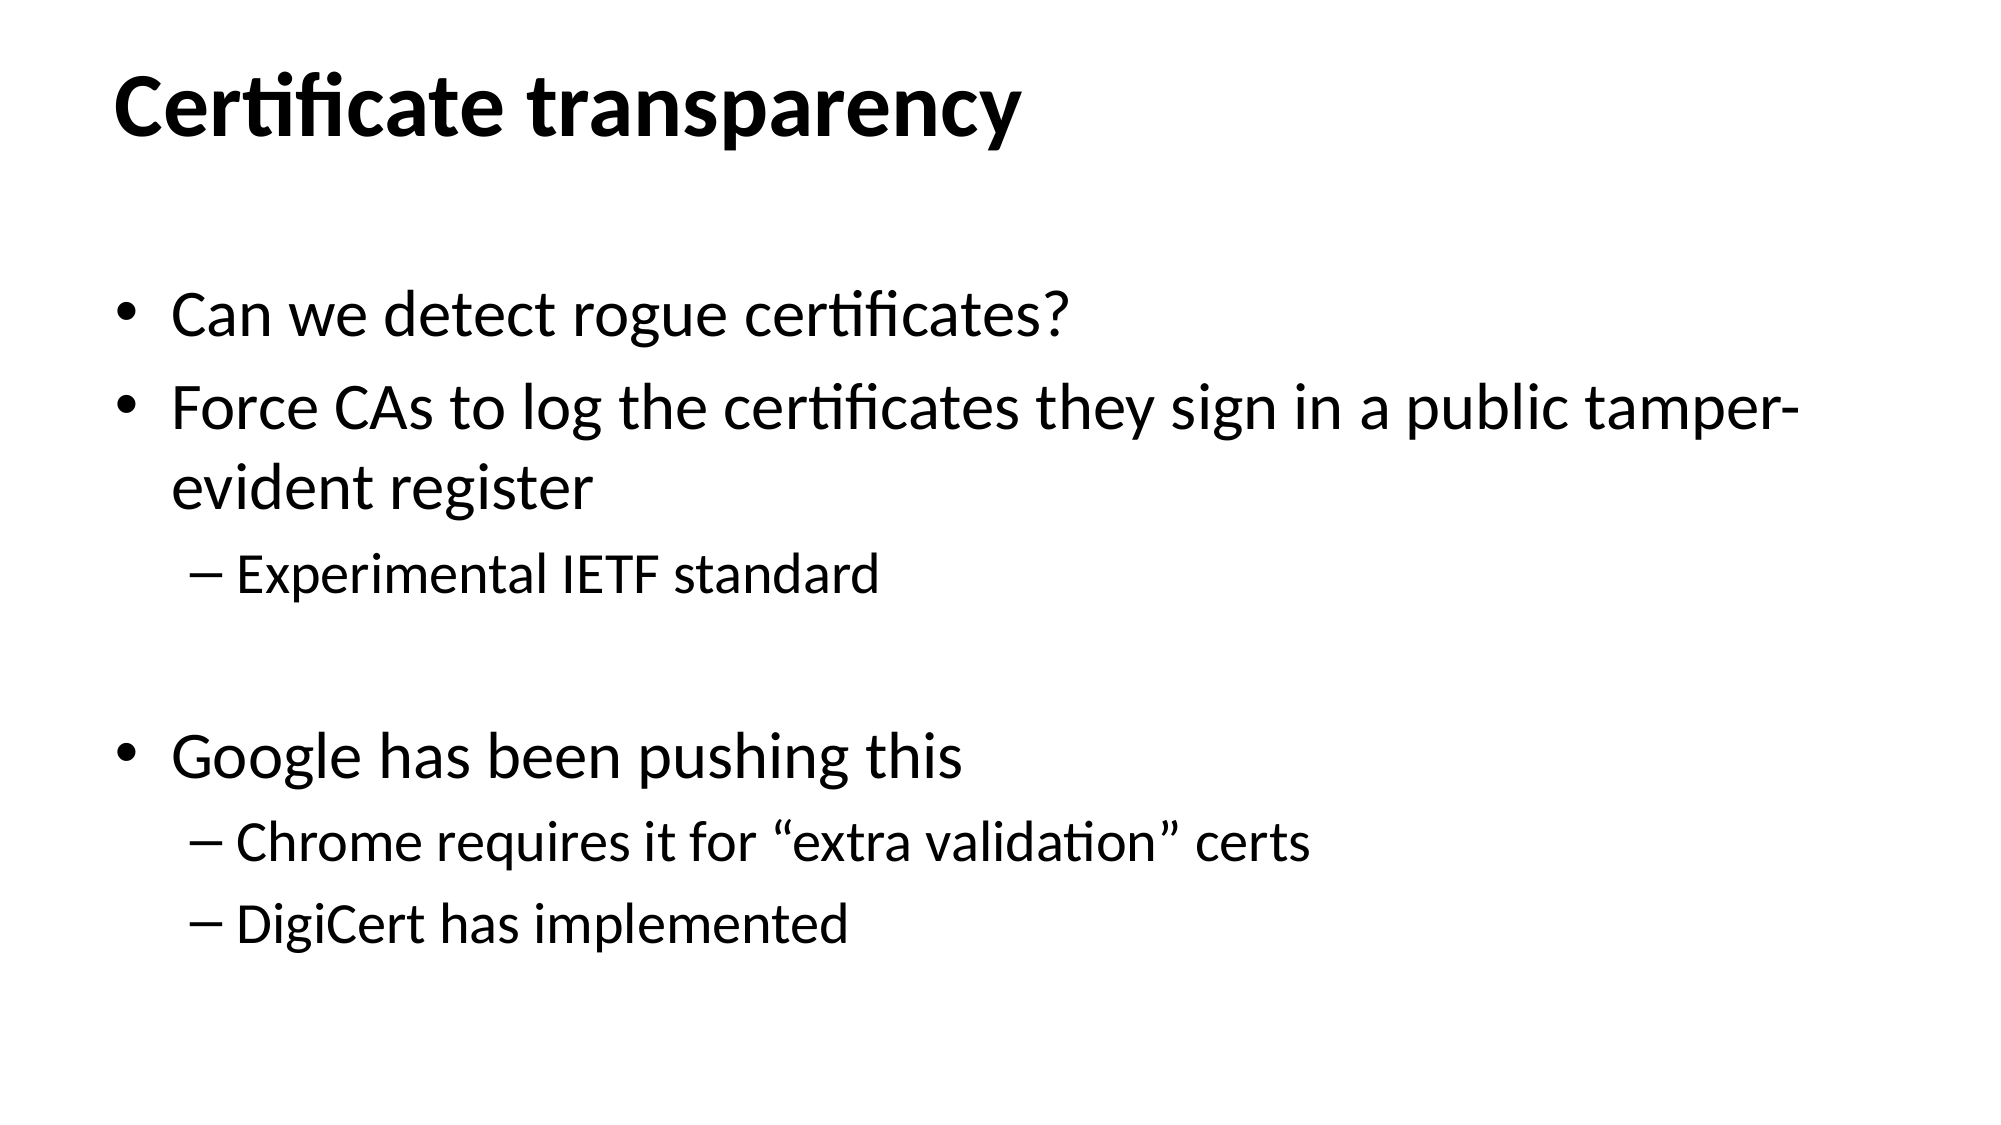

# Certificate transparency
Can we detect rogue certificates?
Force CAs to log the certificates they sign in a public tamper-evident register
Experimental IETF standard

Google has been pushing this
Chrome requires it for “extra validation” certs
DigiCert has implemented